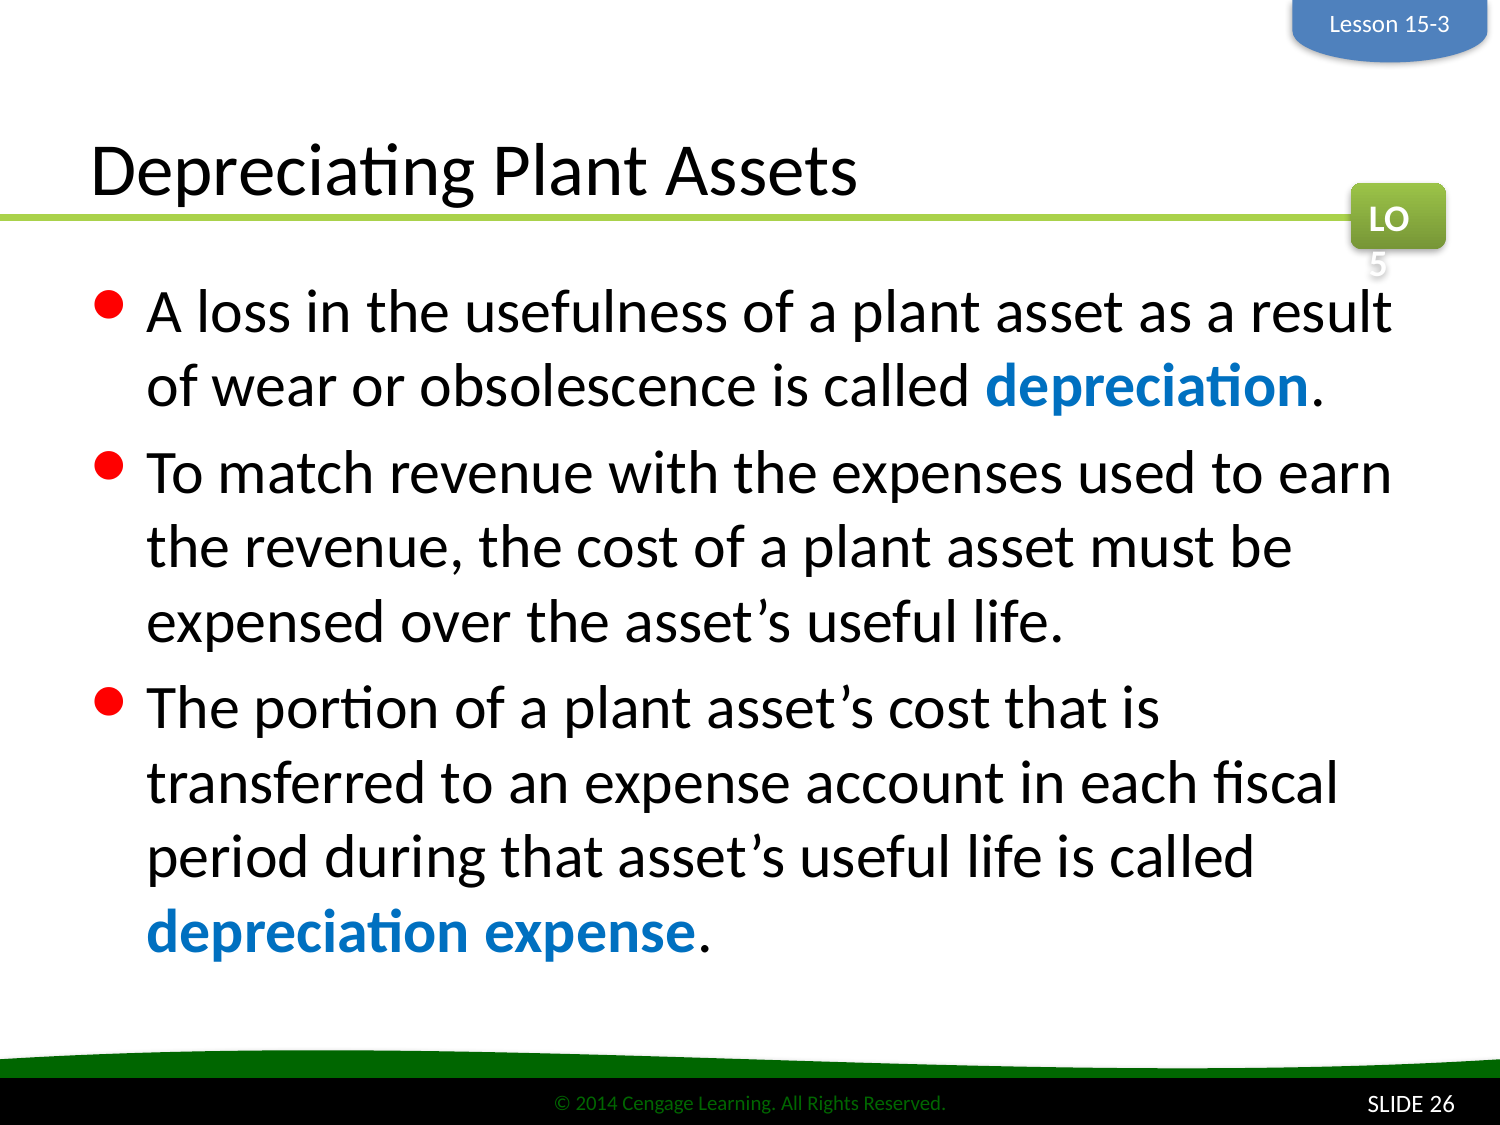

Lesson 15-3

# Depreciating Plant Assets
LO5
A loss in the usefulness of a plant asset as a result of wear or obsolescence is called depreciation.
To match revenue with the expenses used to earn the revenue, the cost of a plant asset must be expensed over the asset’s useful life.
The portion of a plant asset’s cost that is transferred to an expense account in each fiscal period during that asset’s useful life is called depreciation expense.
SLIDE 26